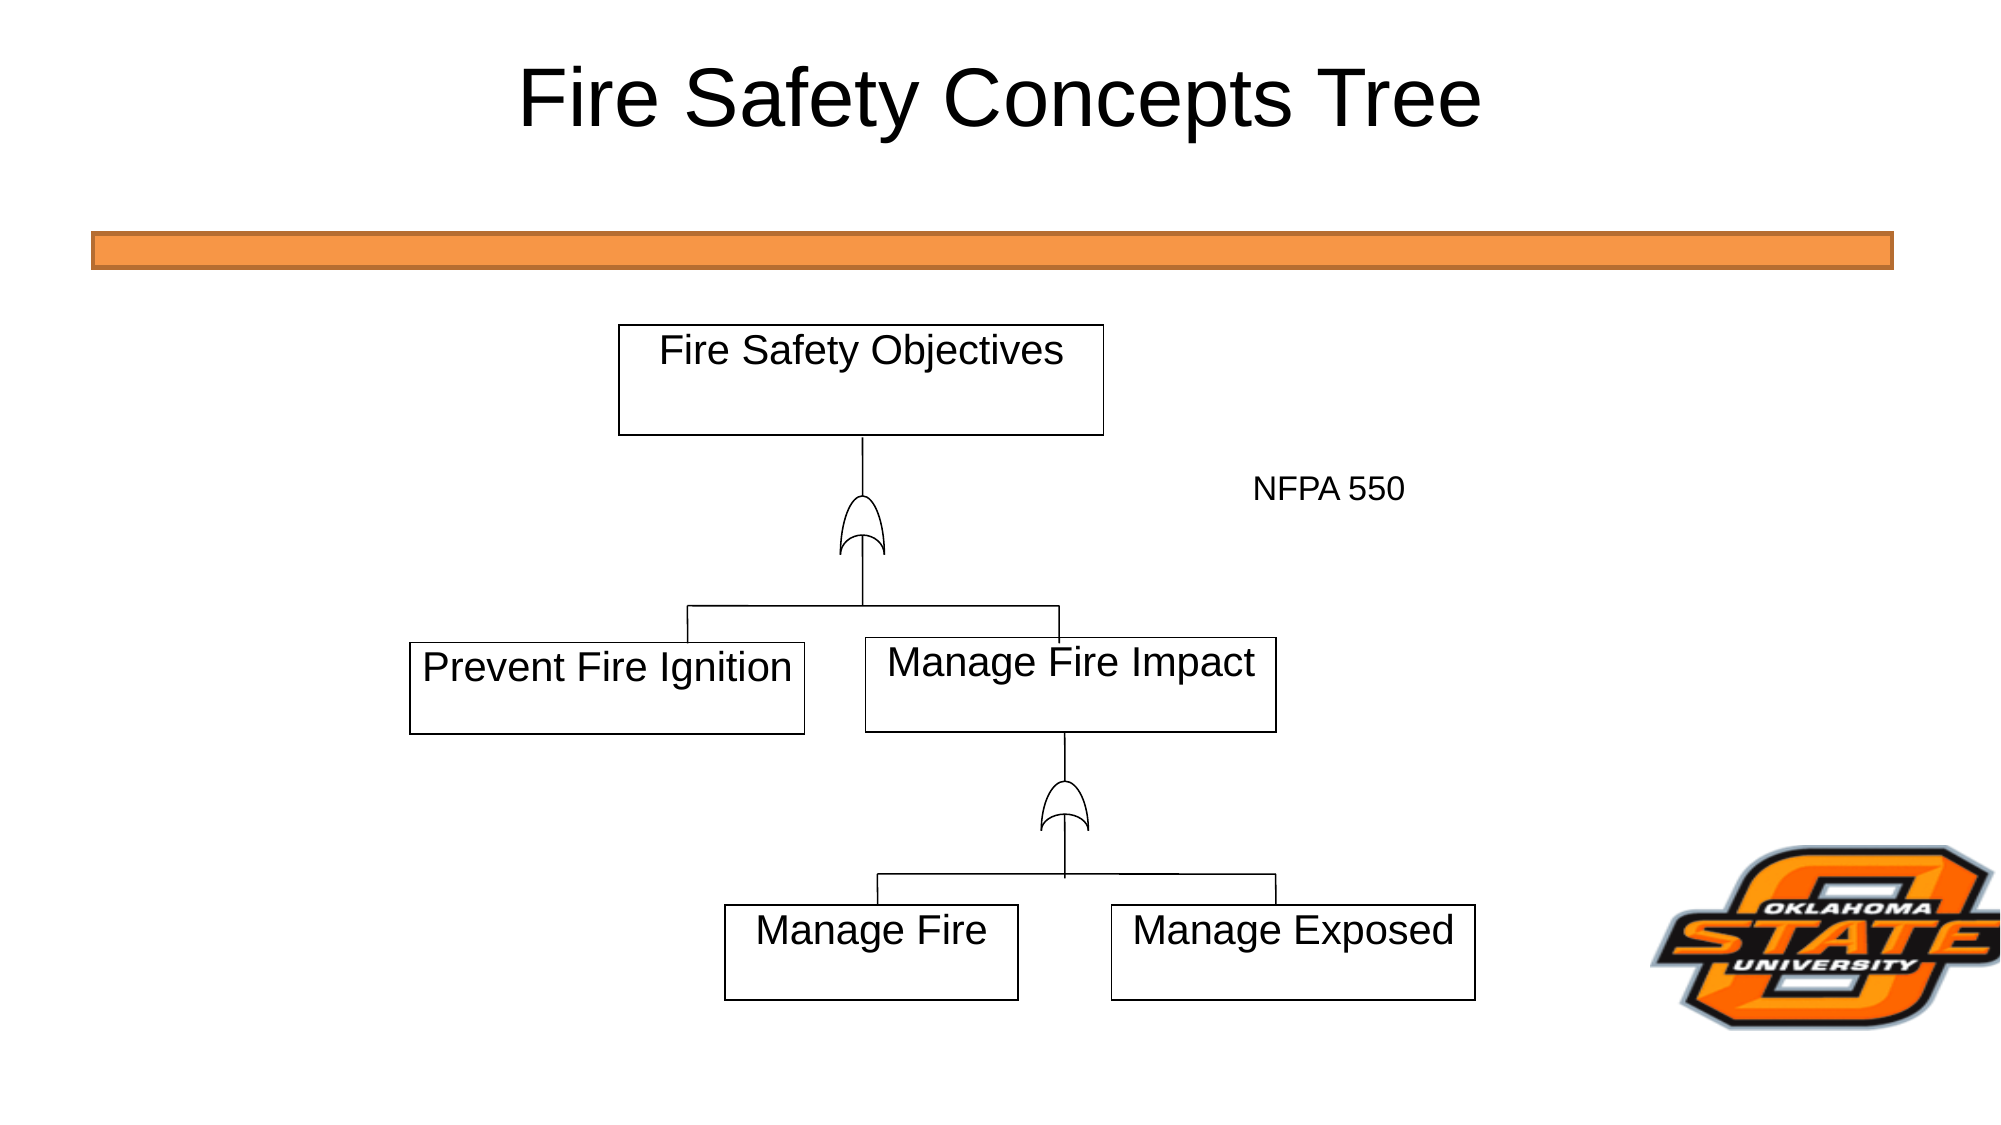

# Fire Safety Concepts Tree
Fire Safety Objectives

NFPA 550
Manage Fire Impact

Manage Fire
Manage Exposed
Prevent Fire Ignition